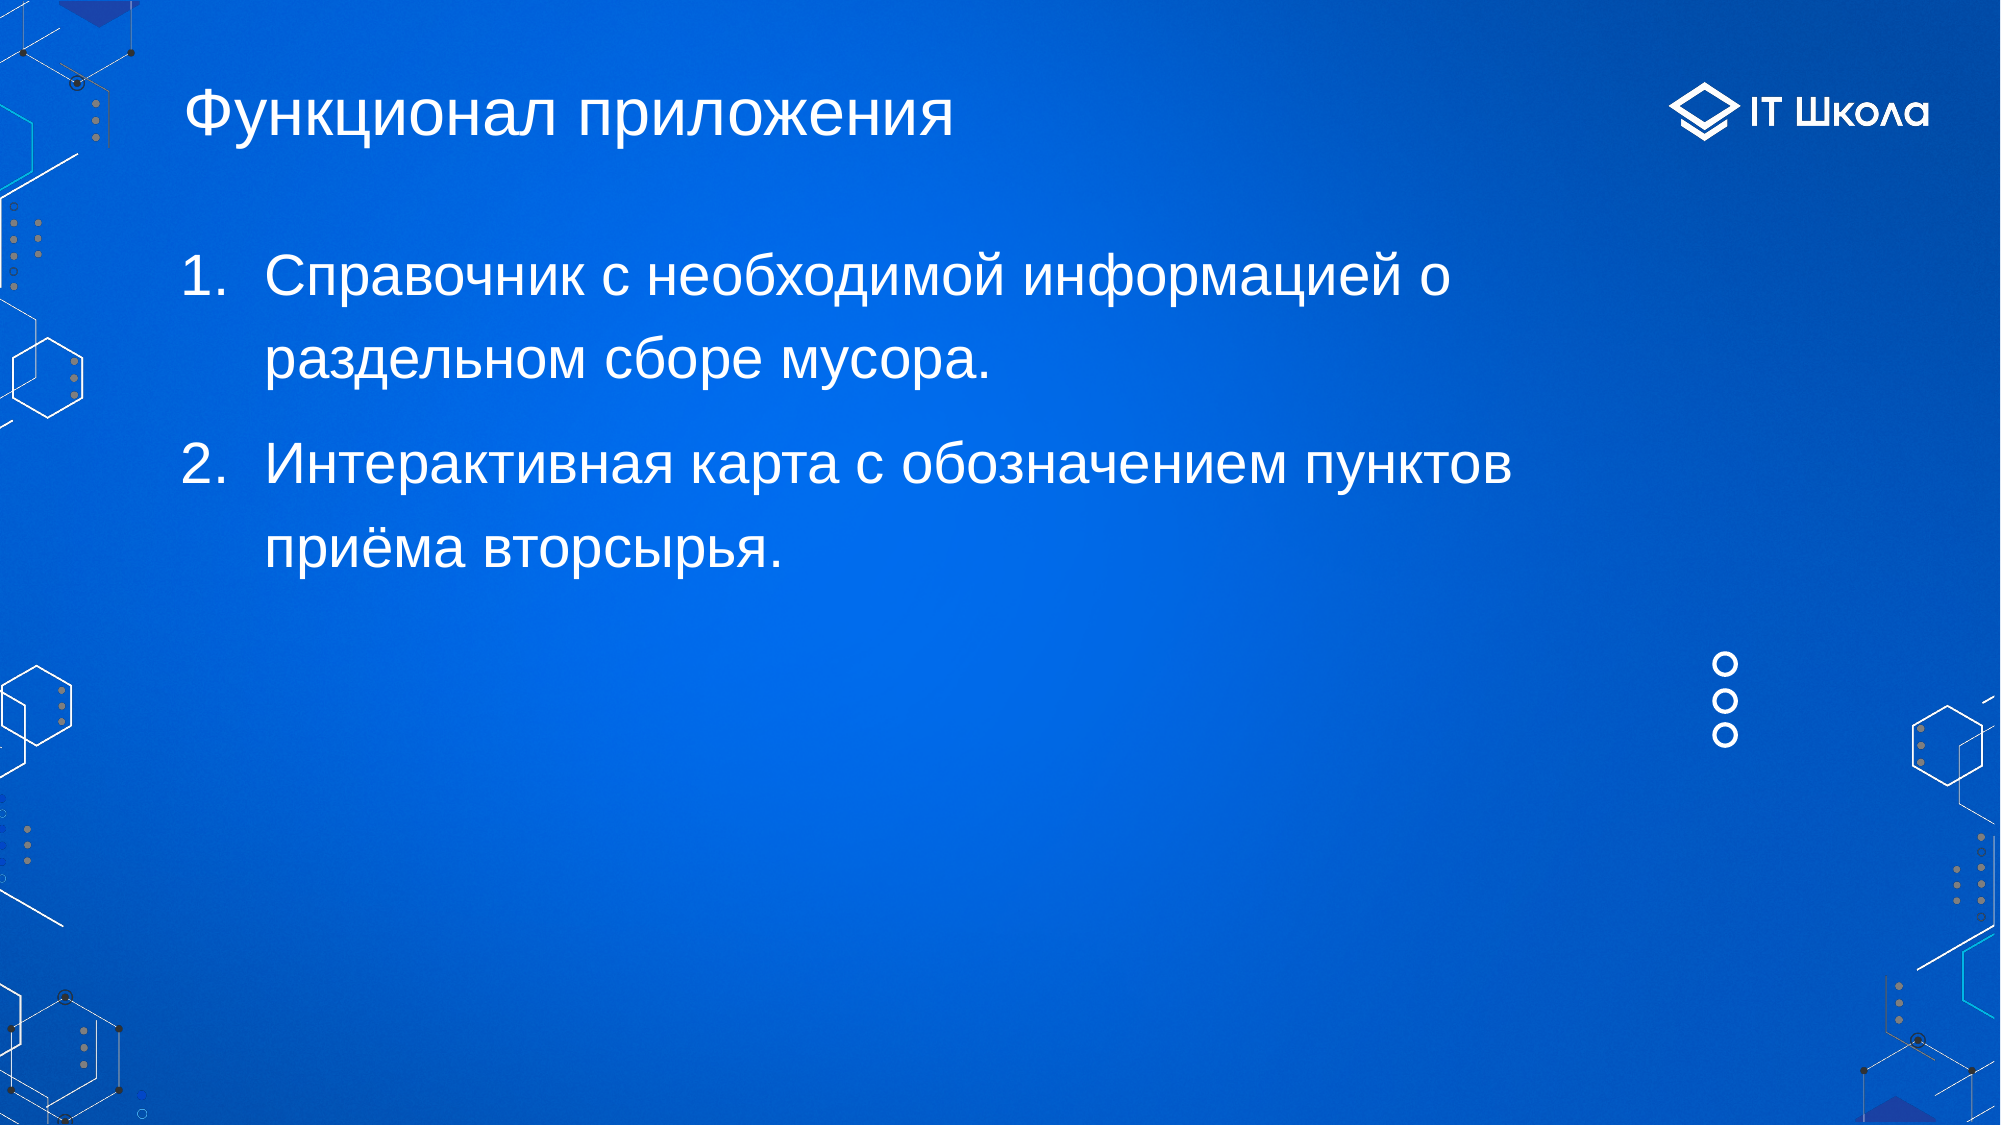

Функционал приложения
Справочник с необходимой информацией о раздельном сборе мусора.
Интерактивная карта с обозначением пунктов приёма вторсырья.